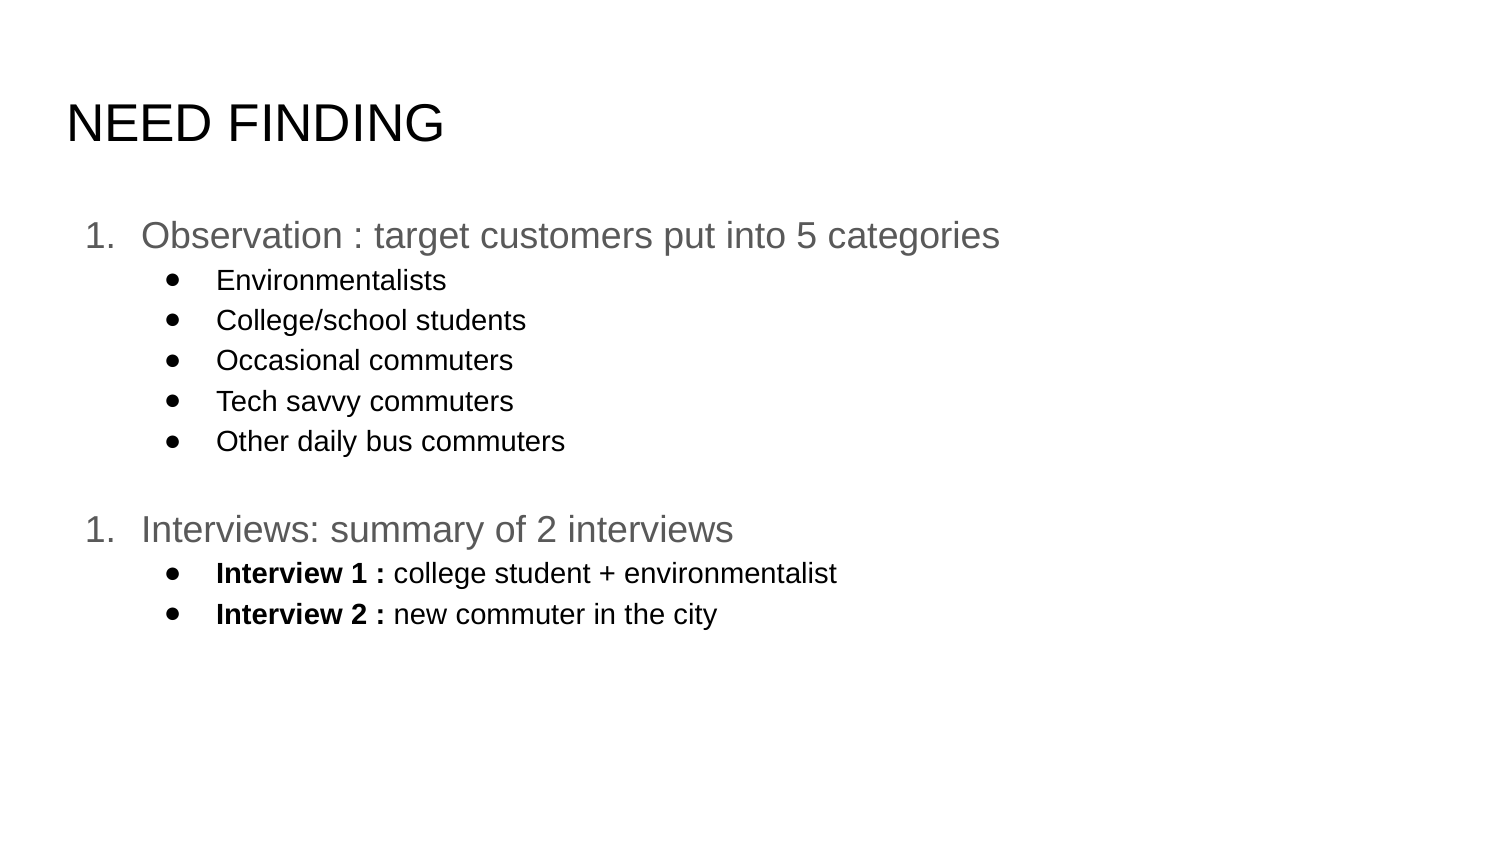

# NEED FINDING
Observation : target customers put into 5 categories
Environmentalists
College/school students
Occasional commuters
Tech savvy commuters
Other daily bus commuters

Interviews: summary of 2 interviews
Interview 1 : college student + environmentalist
Interview 2 : new commuter in the city